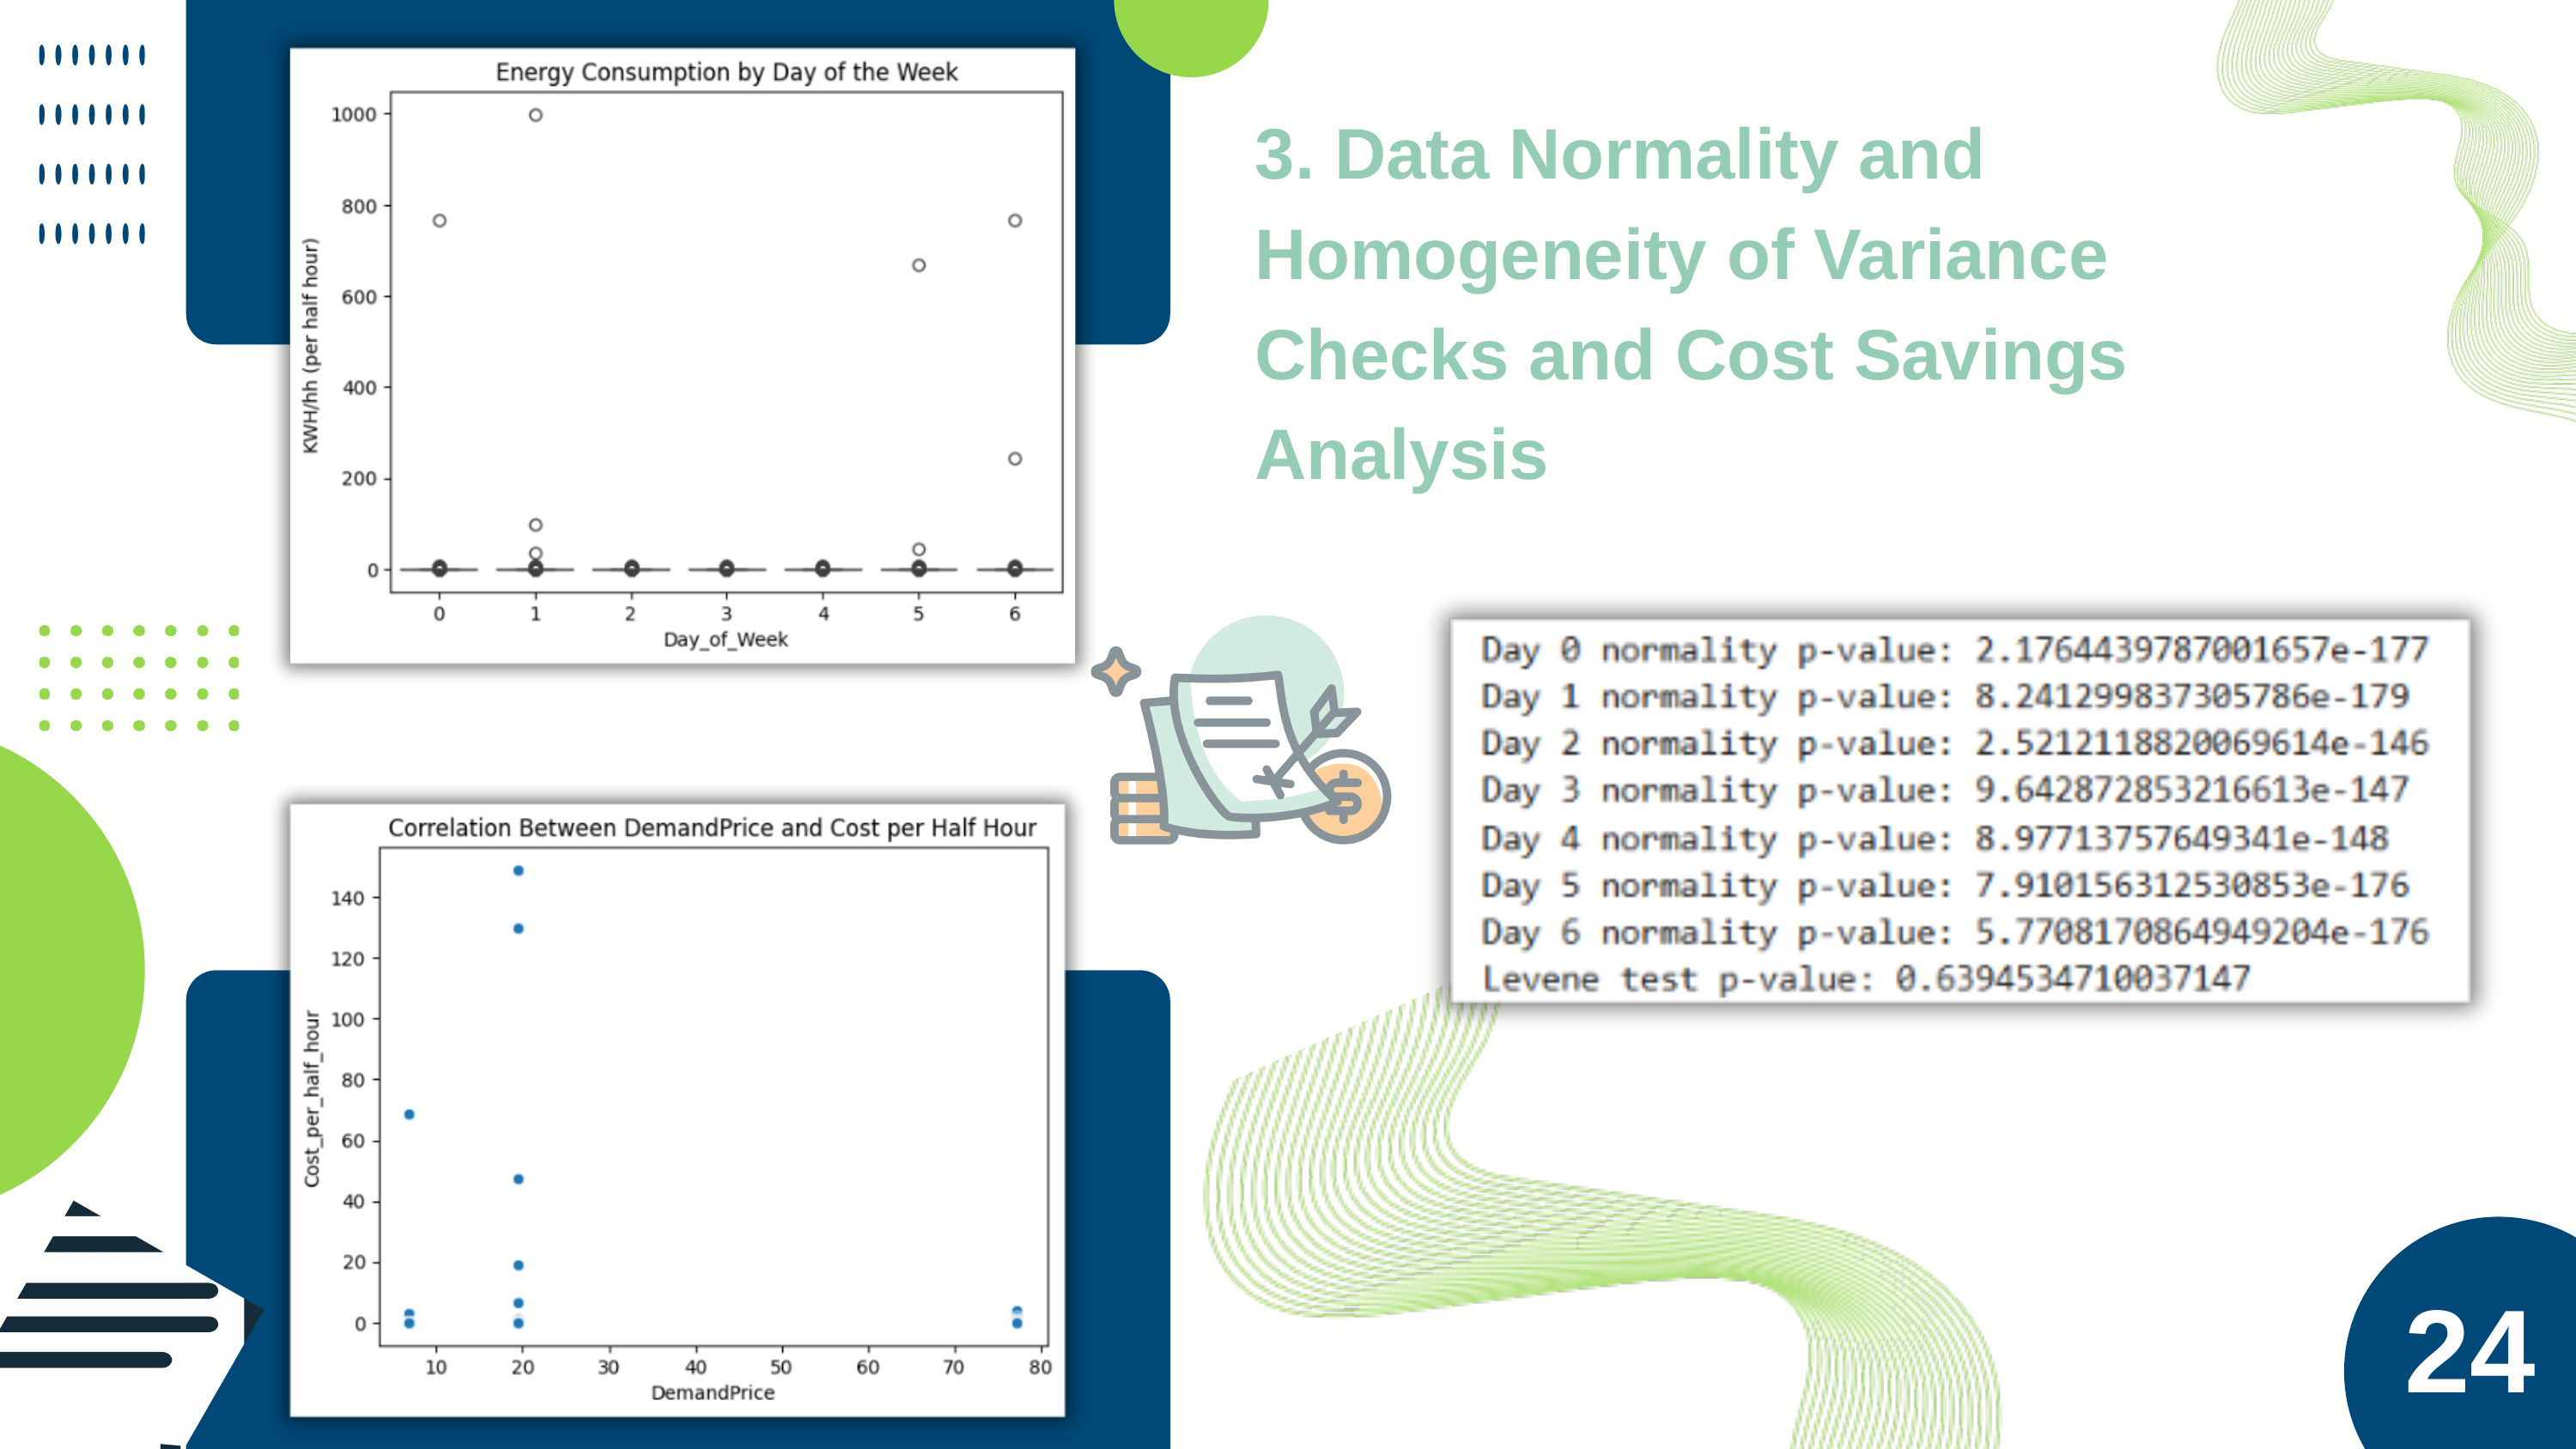

3. Data Normality and Homogeneity of Variance Checks and Cost Savings Analysis

24